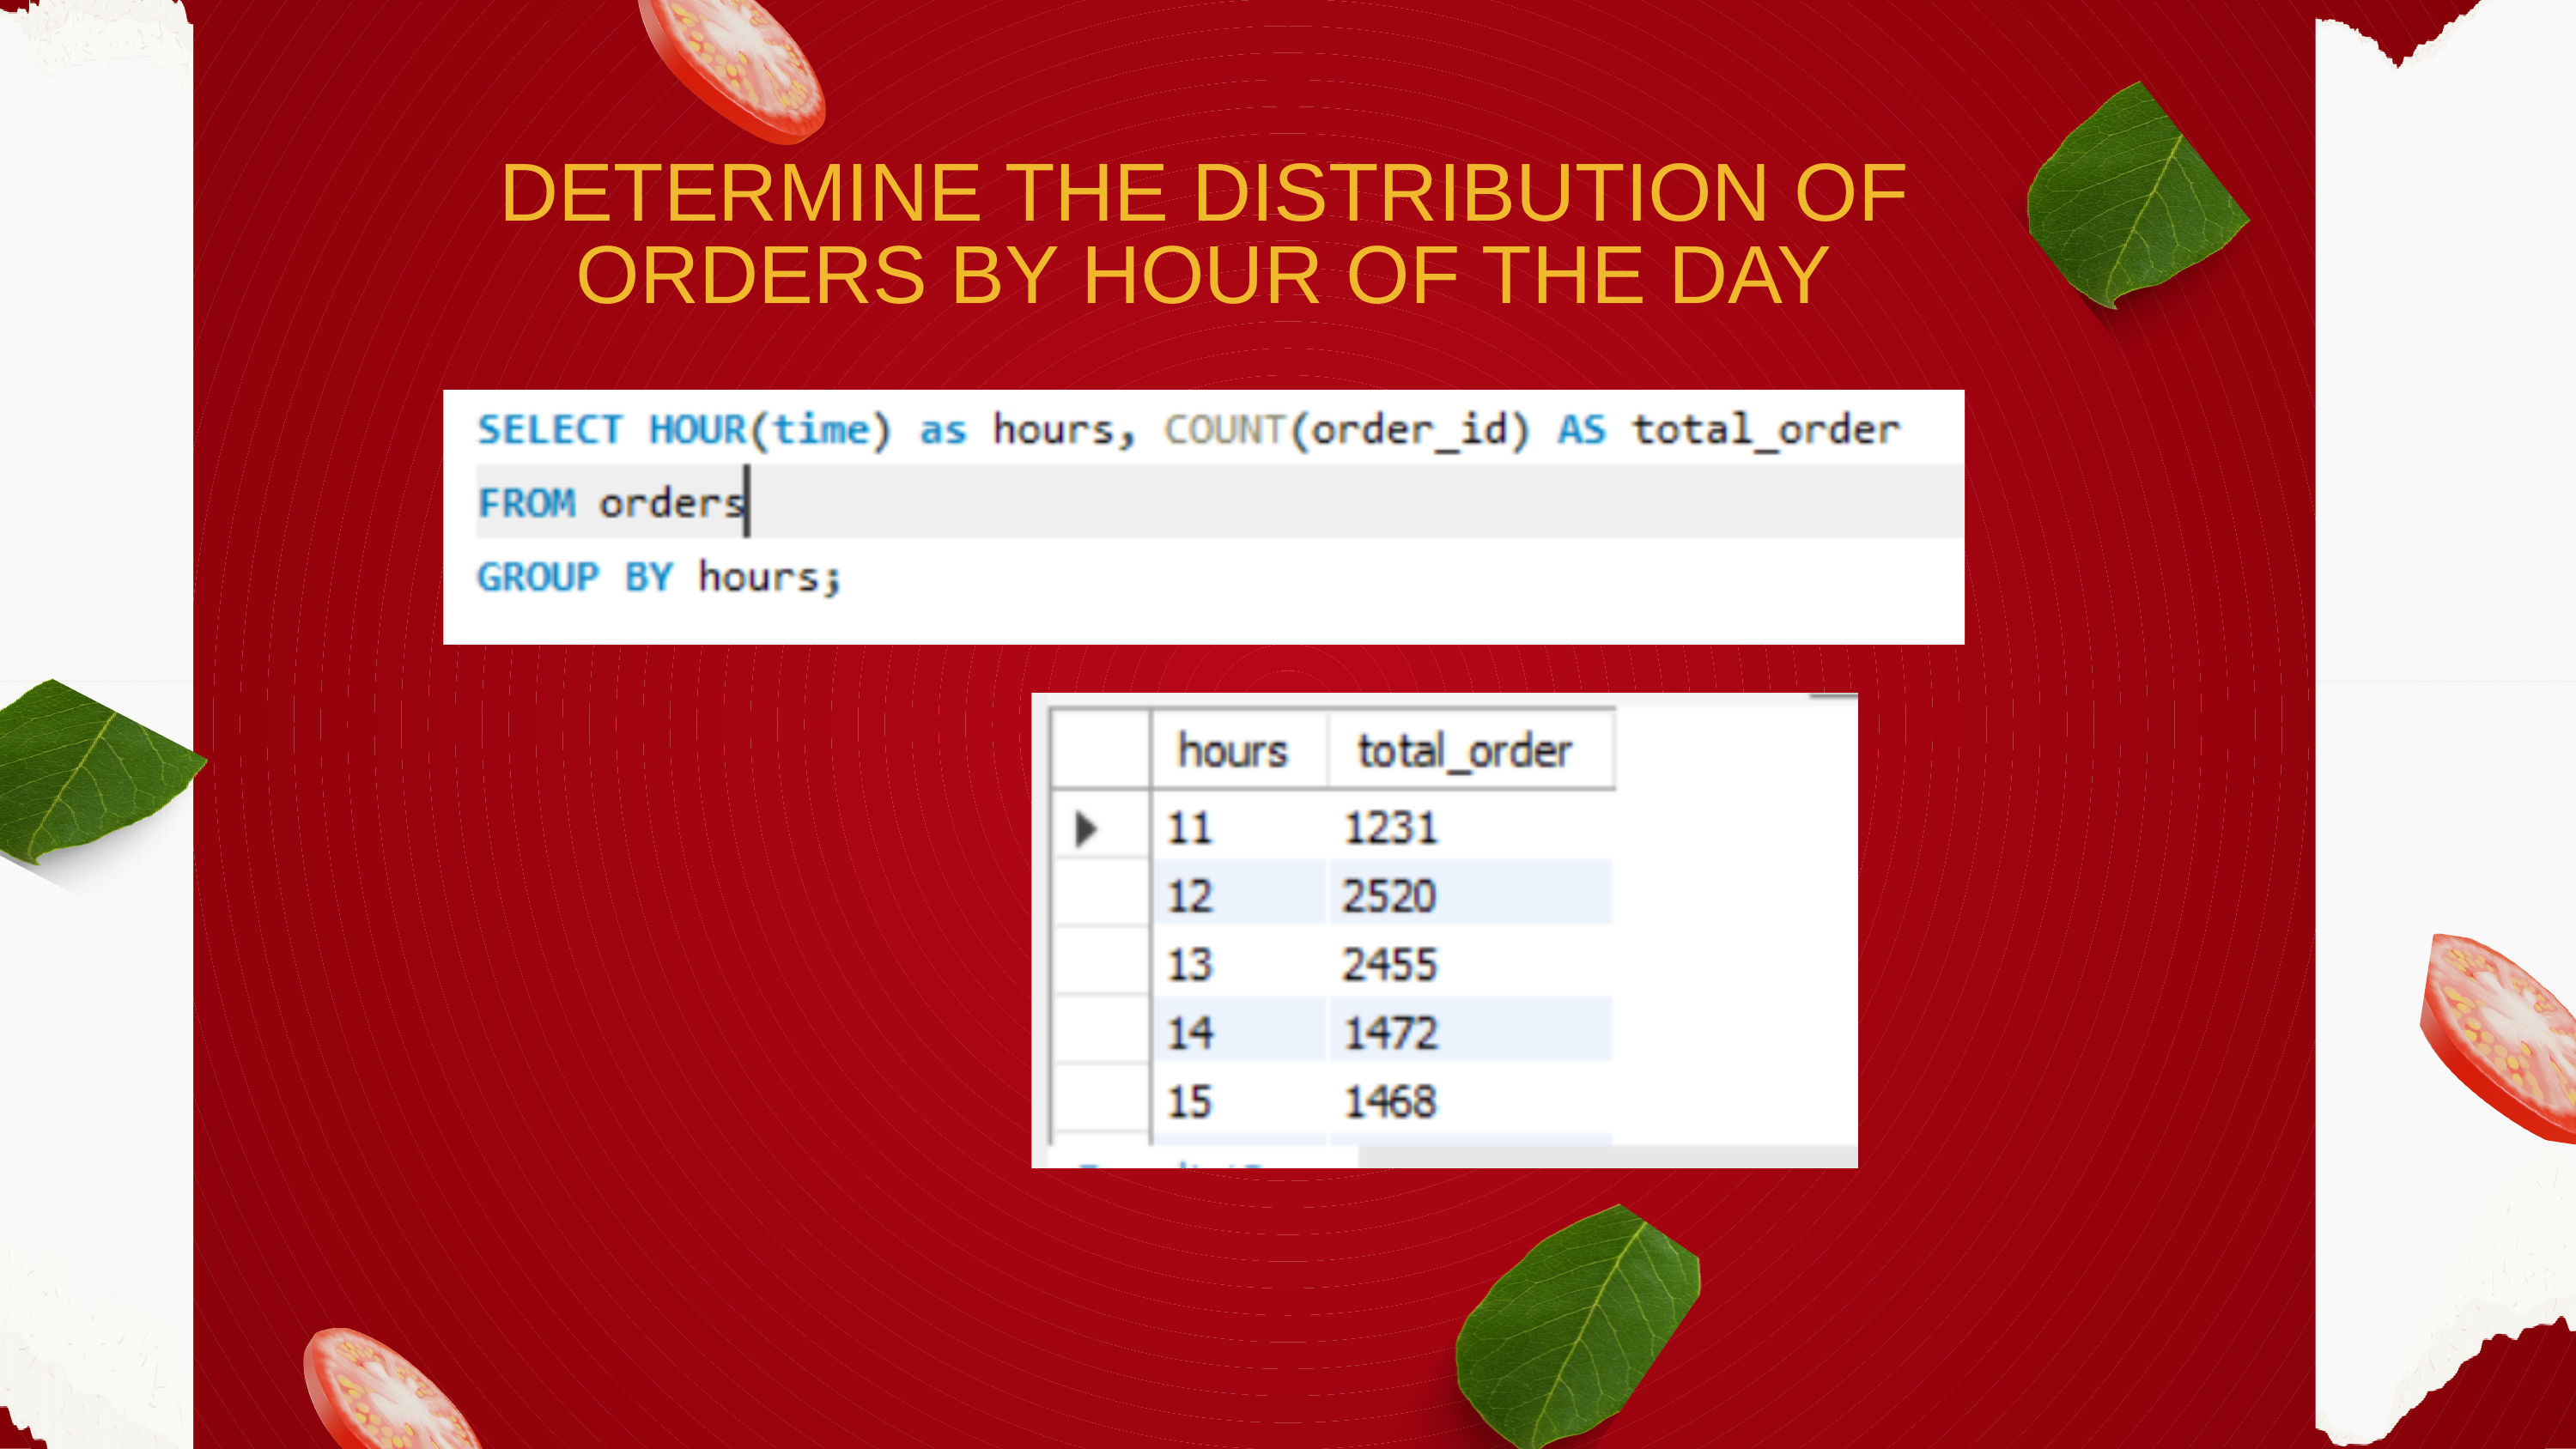

DETERMINE THE DISTRIBUTION OF ORDERS BY HOUR OF THE DAY